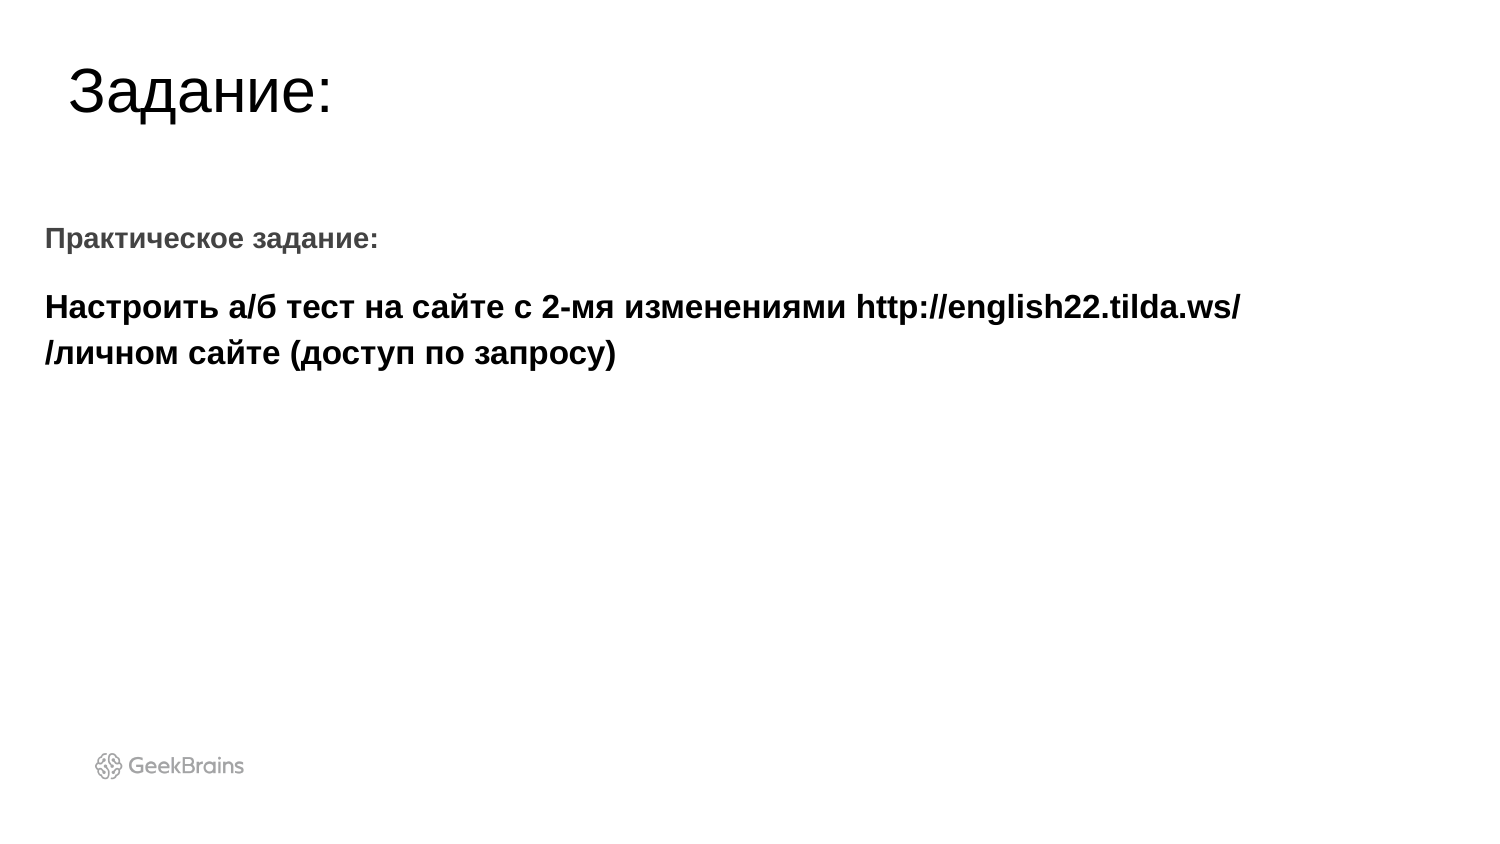

Задание:
Практическое задание:
Настроить а/б тест на сайте с 2-мя изменениями http://english22.tilda.ws/
/личном сайте (доступ по запросу)